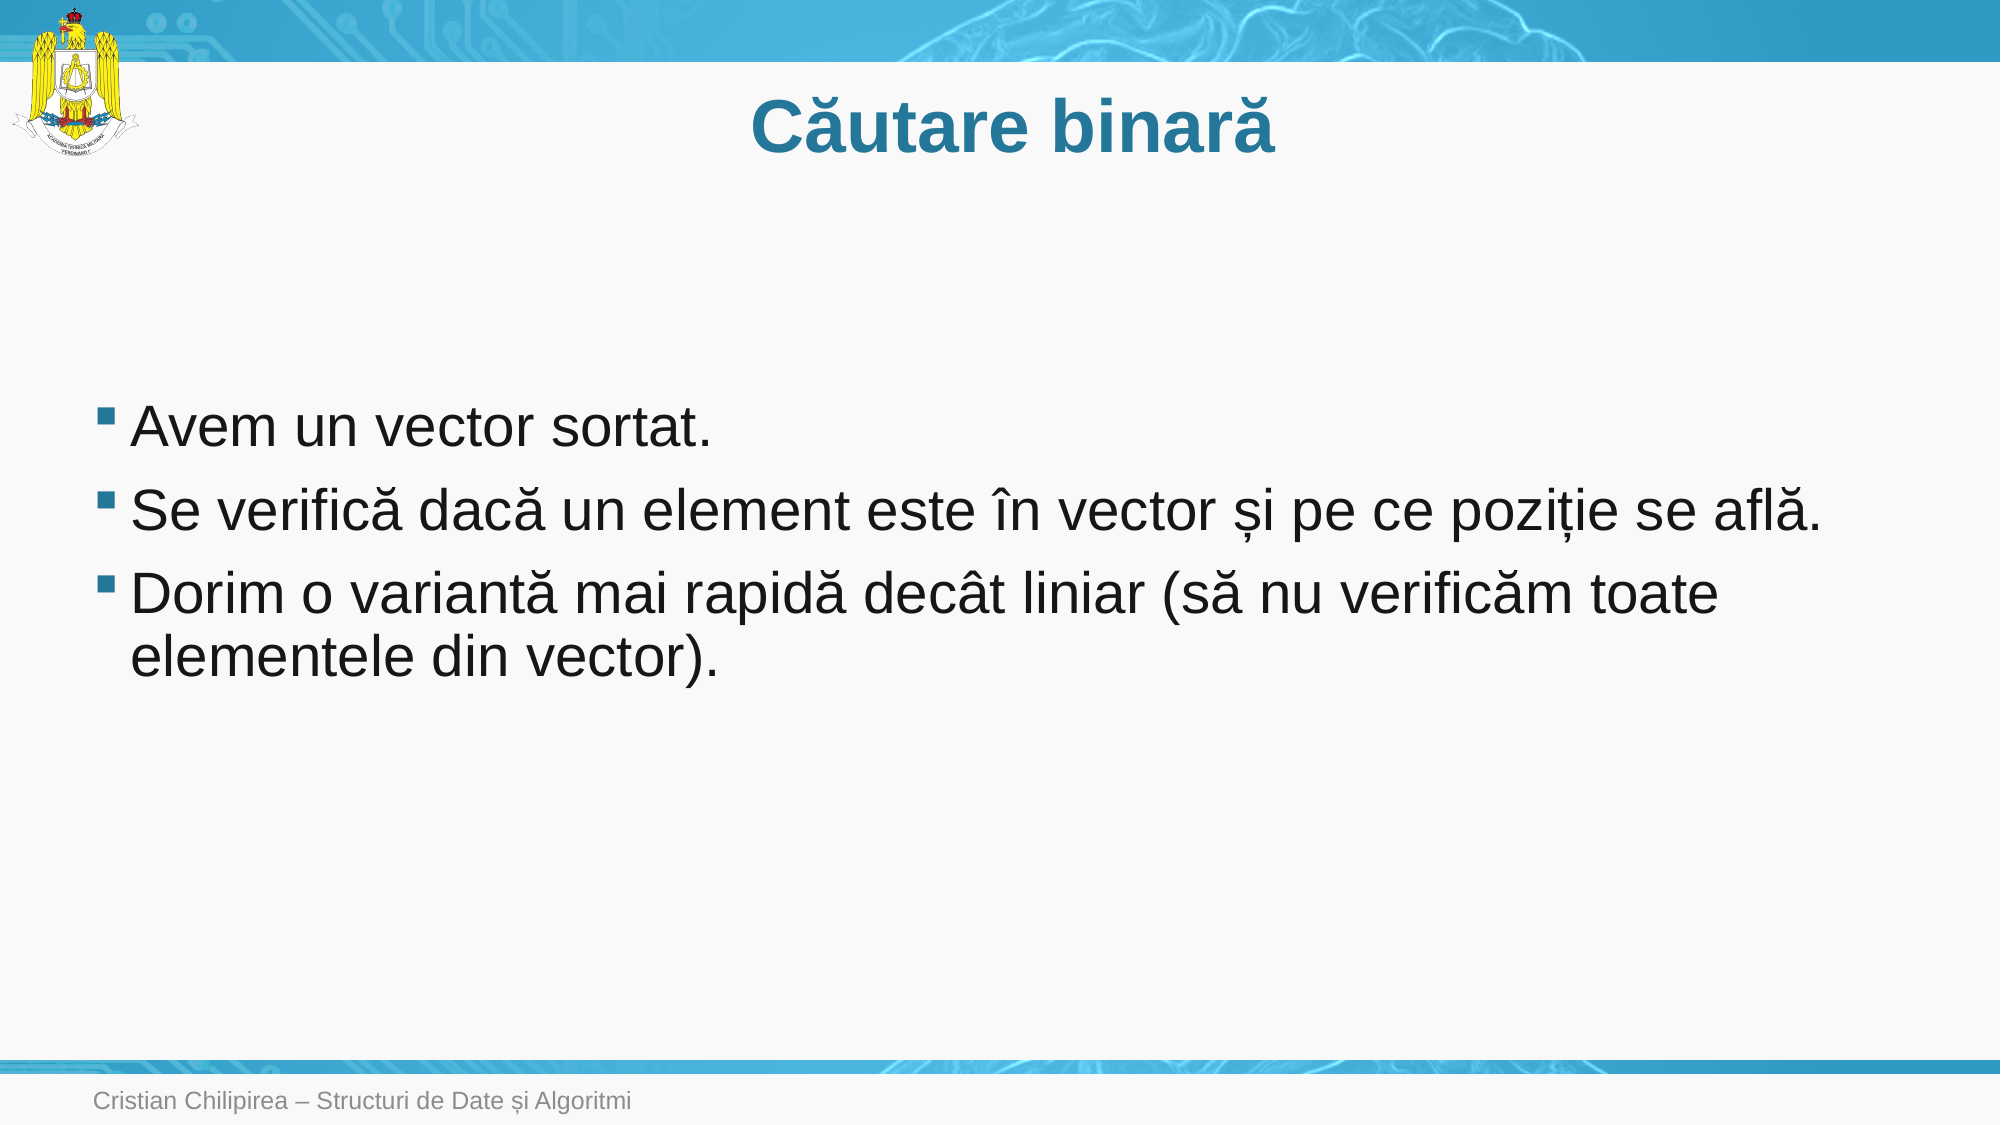

# Căutare binară
Avem un vector sortat.
Se verifică dacă un element este în vector și pe ce poziție se află.
Dorim o variantă mai rapidă decât liniar (să nu verificăm toate elementele din vector).
Cristian Chilipirea – Structuri de Date și Algoritmi